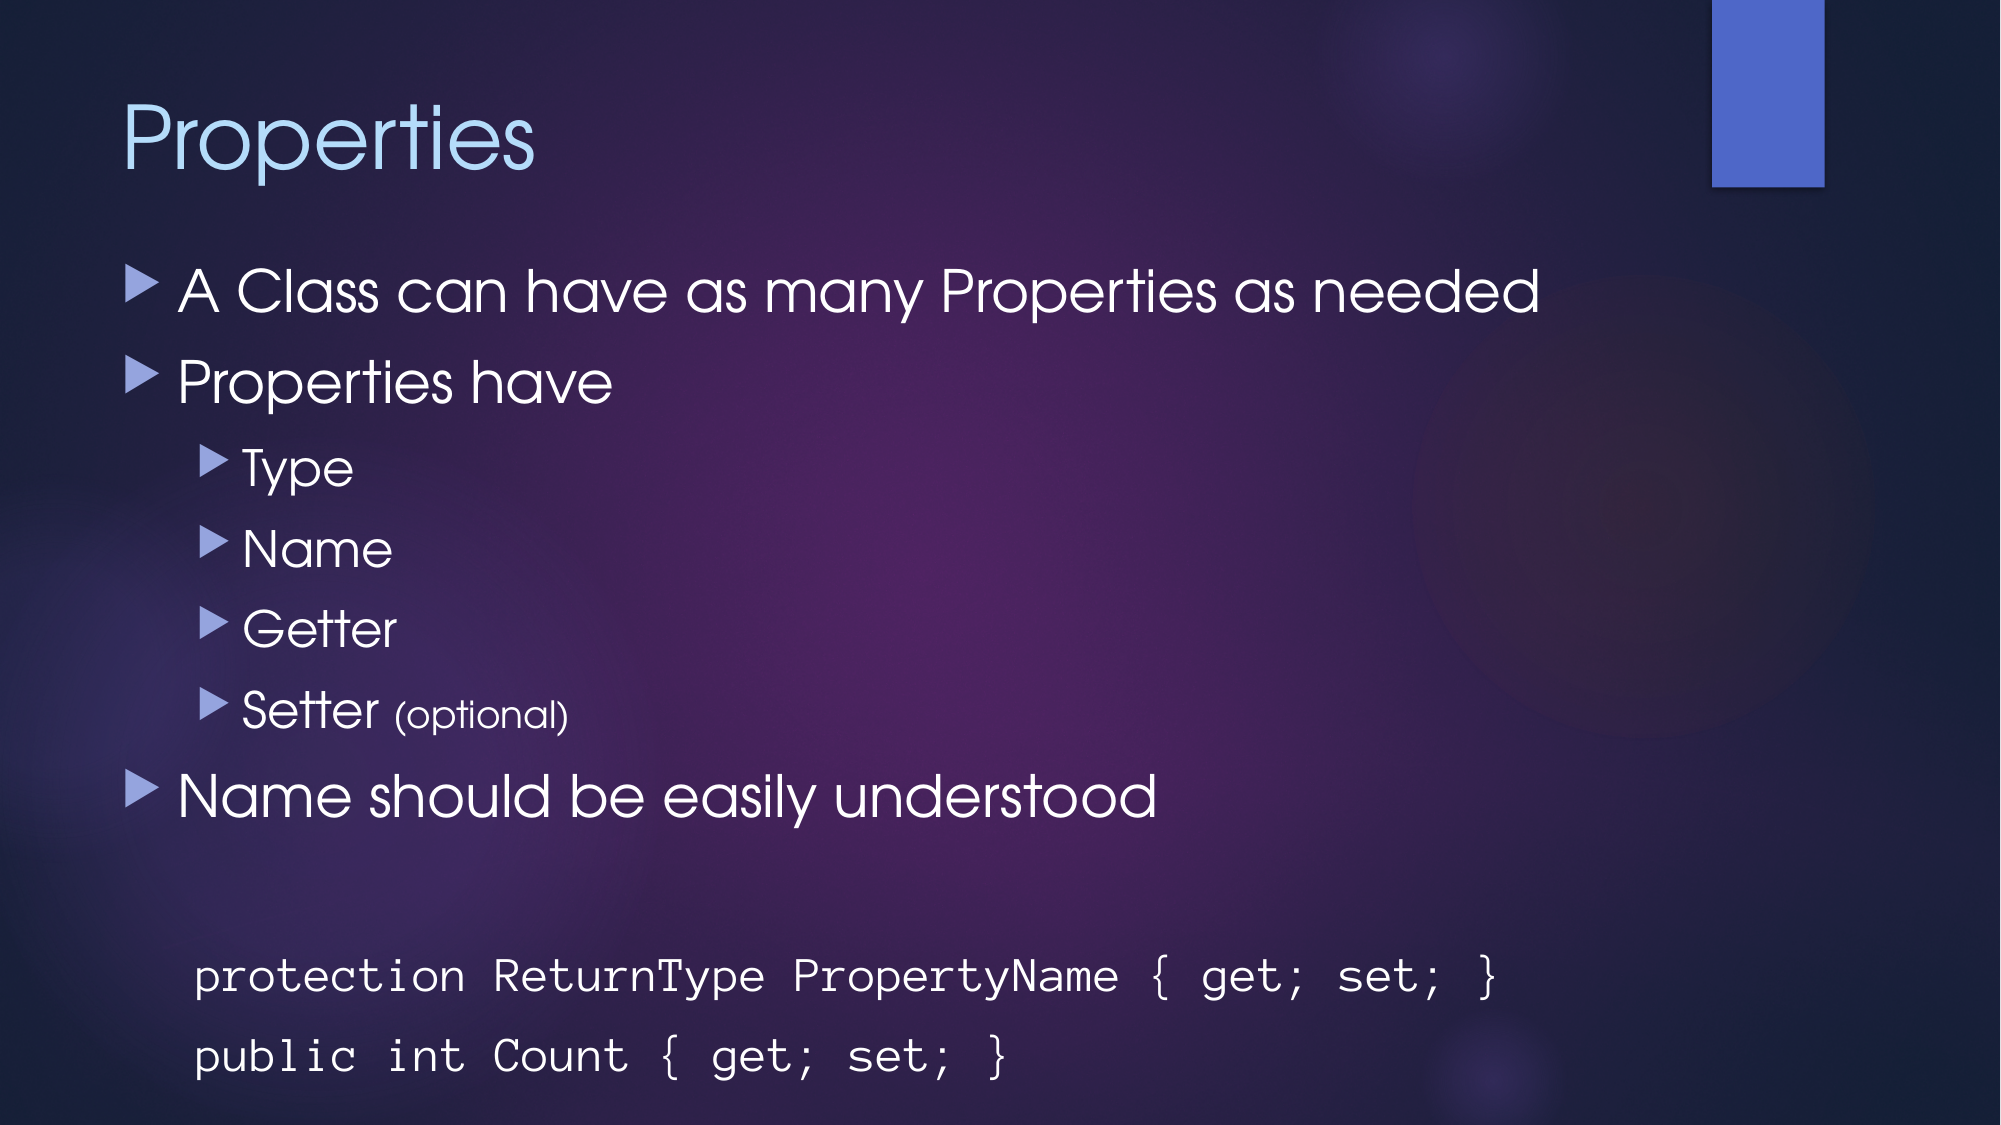

# Properties
A Class can have as many Properties as needed
Properties have
Type
Name
Getter
Setter (optional)
Name should be easily understood

protection ReturnType PropertyName { get; set; }
public int Count { get; set; }